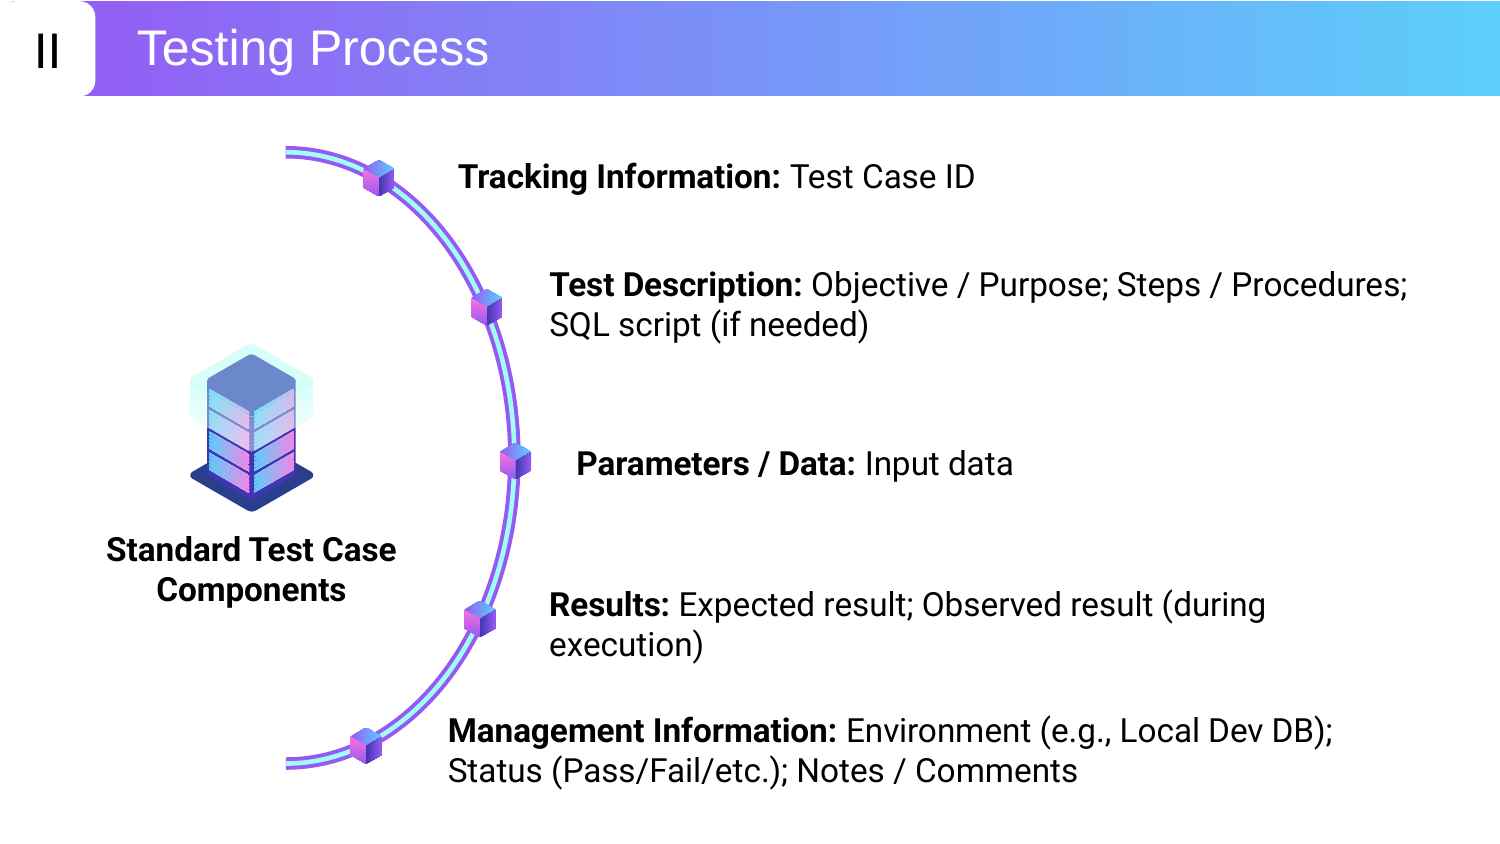

II
Testing Process
Tracking Information: Test Case ID

Test Description: Objective / Purpose; Steps / Procedures; SQL script (if needed)

Parameters / Data: Input data

Standard Test Case Components
Results: Expected result; Observed result (during execution)

Management Information: Environment (e.g., Local Dev DB); Status (Pass/Fail/etc.); Notes / Comments